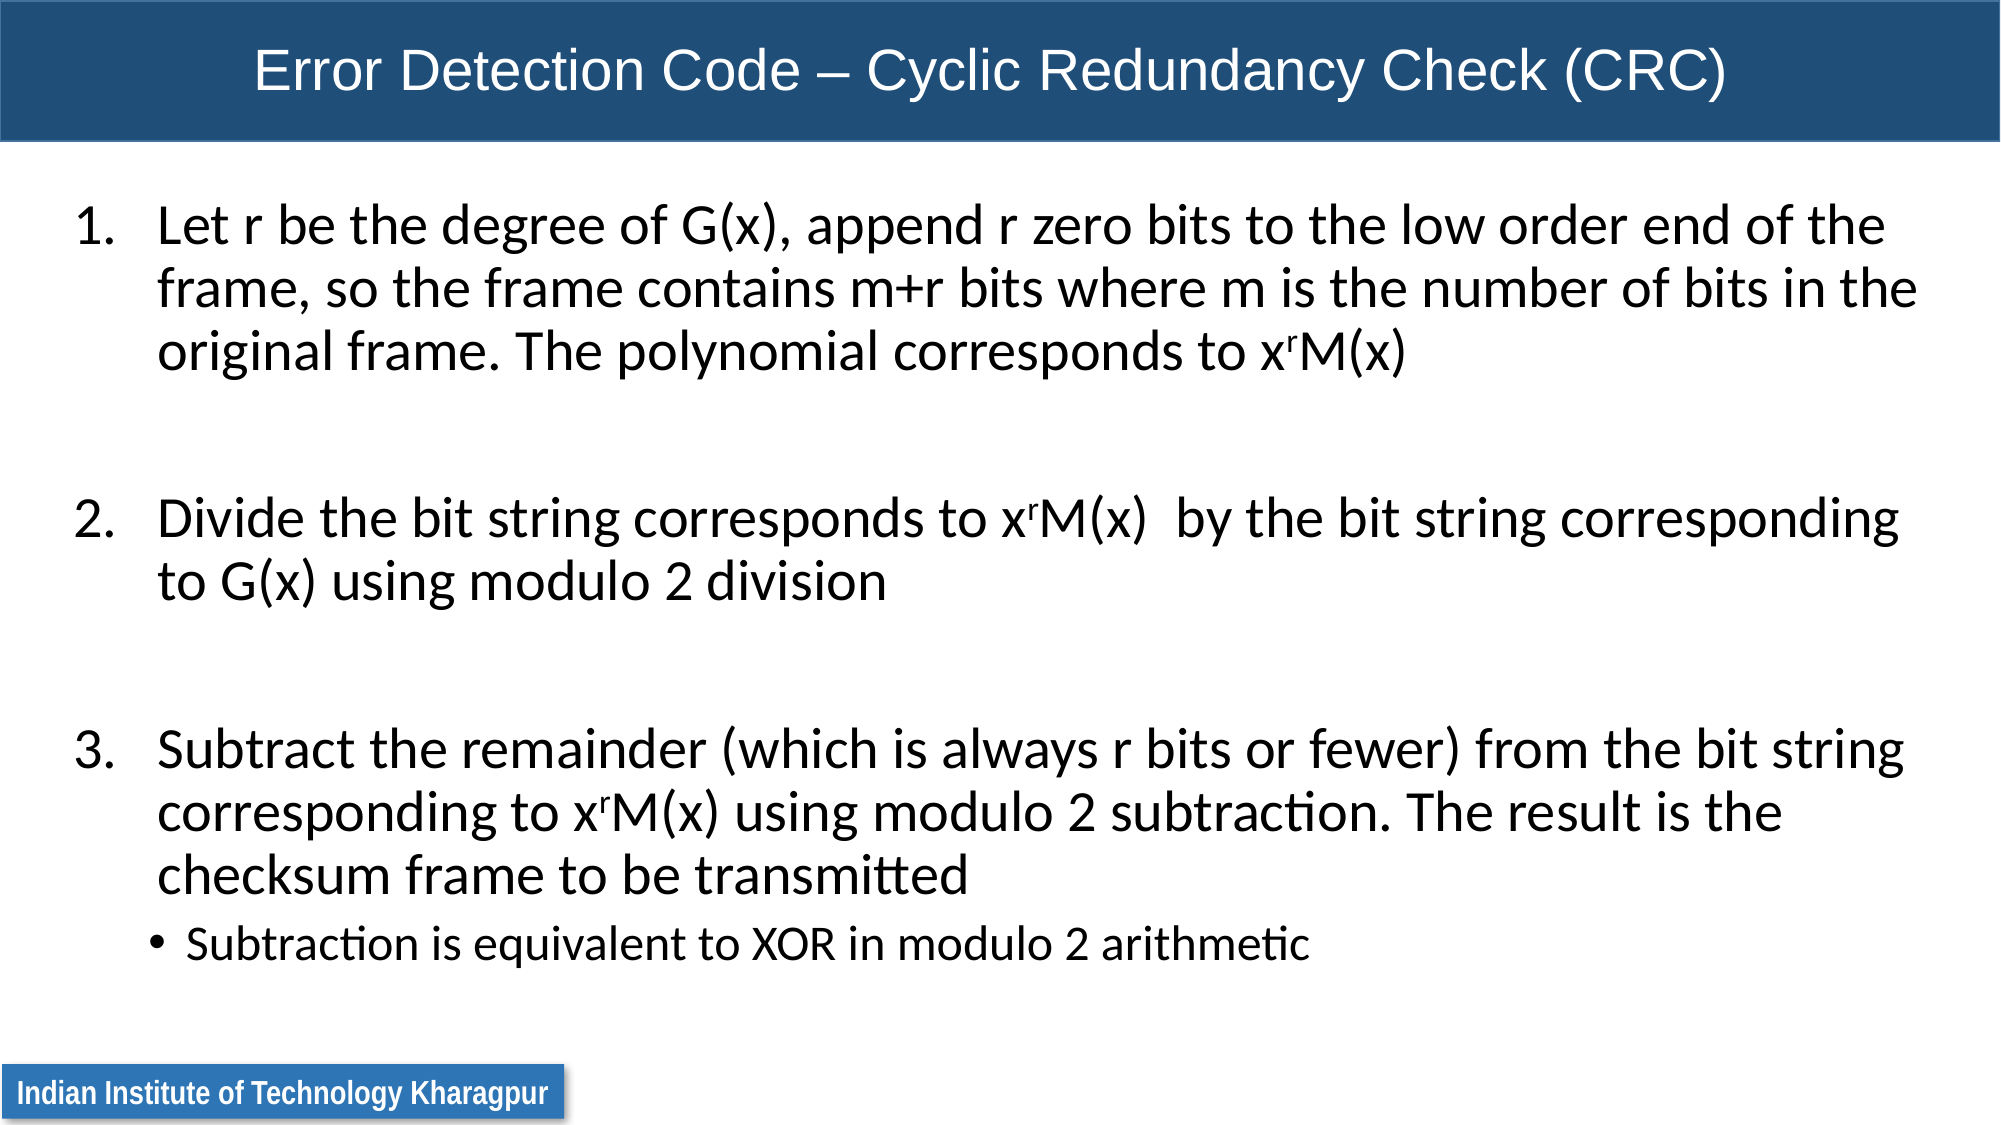

# Error Detection Code – Cyclic Redundancy Check (CRC)
Let r be the degree of G(x), append r zero bits to the low order end of the frame, so the frame contains m+r bits where m is the number of bits in the original frame. The polynomial corresponds to xrM(x)

Divide the bit string corresponds to xrM(x)  by the bit string corresponding to G(x) using modulo 2 division

Subtract the remainder (which is always r bits or fewer) from the bit string corresponding to xrM(x) using modulo 2 subtraction. The result is the checksum frame to be transmitted
Subtraction is equivalent to XOR in modulo 2 arithmetic